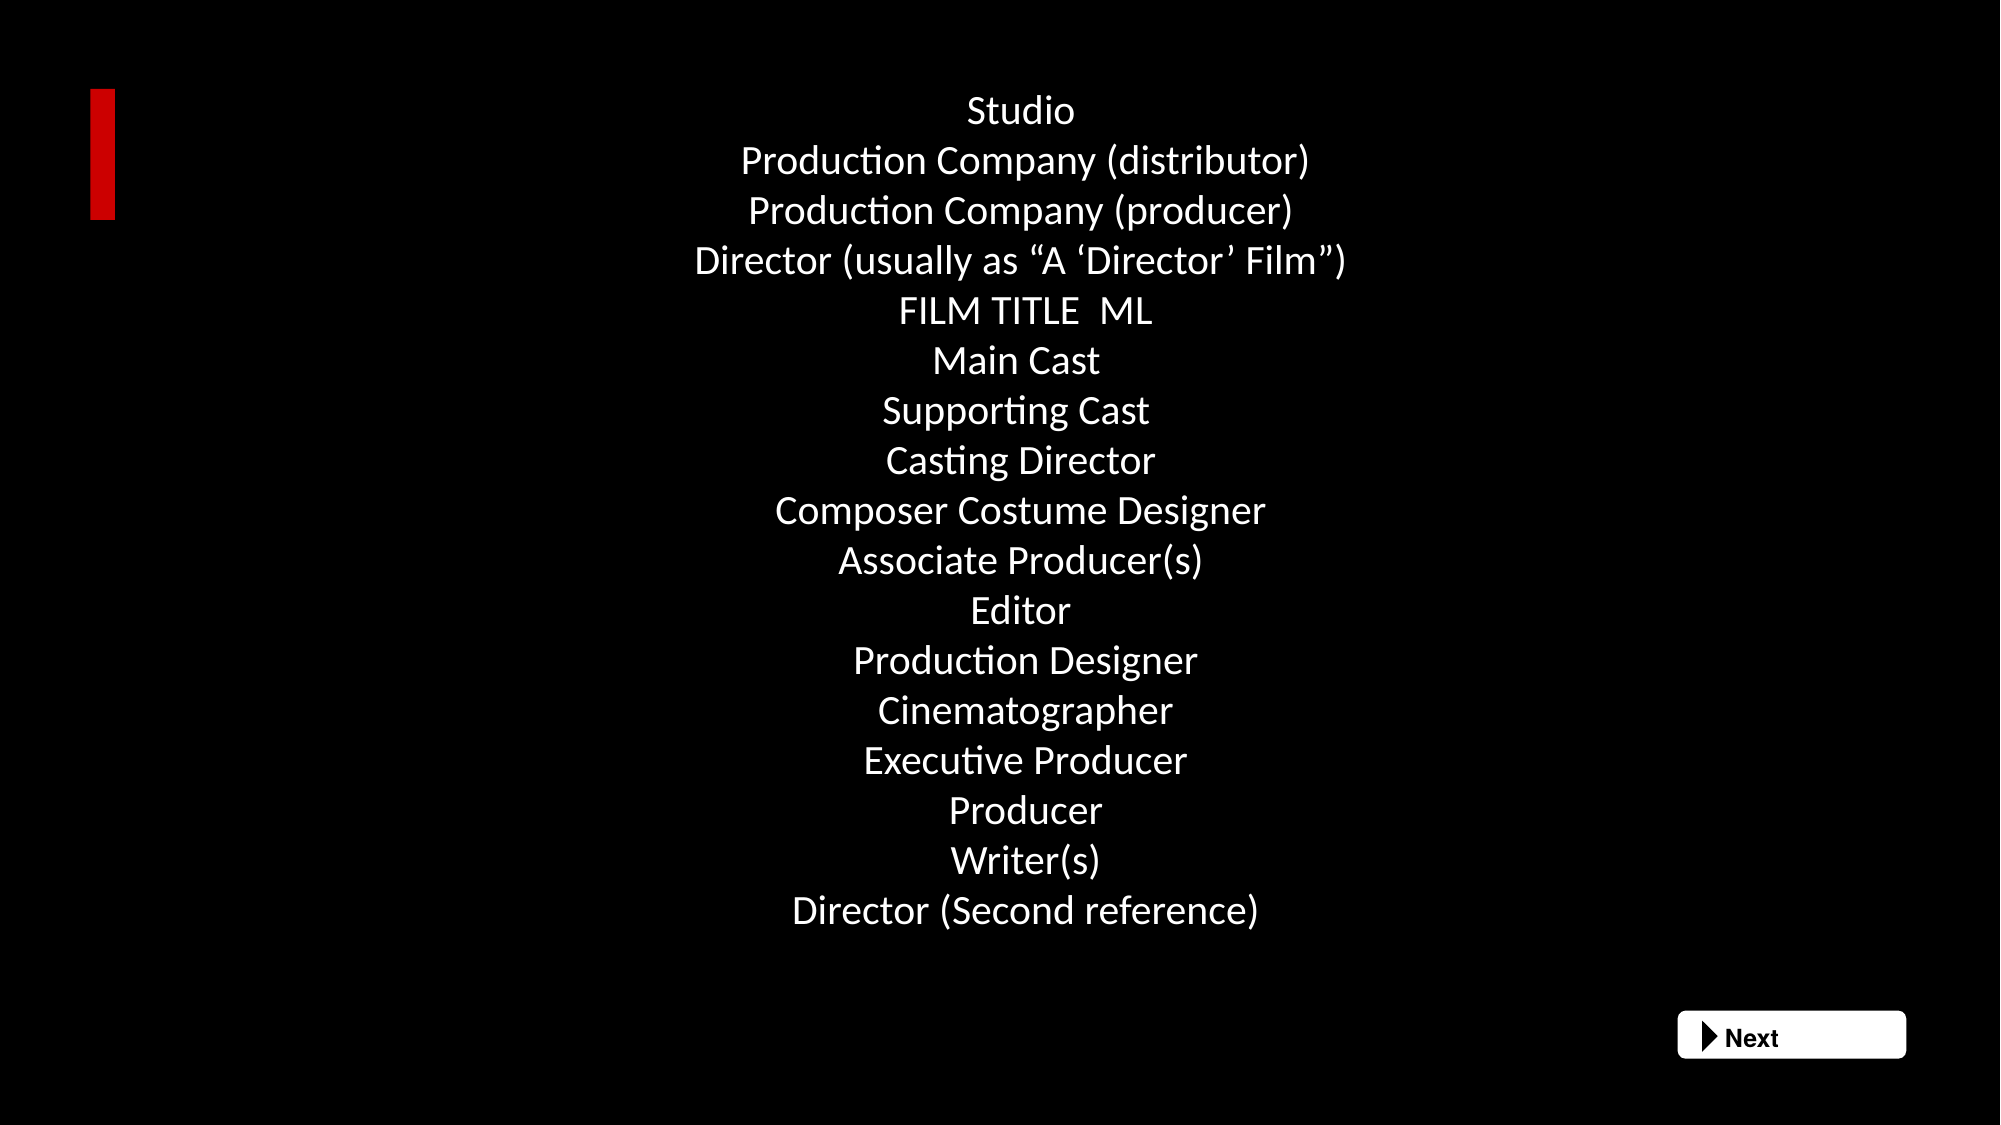

Studio
Production Company (distributor)
Production Company (producer)
Director (usually as “A ‘Director’ Film”)
FILM TITLE  ML
Main Cast
Supporting Cast
Casting Director
Composer Costume Designer
Associate Producer(s)
Editor
Production Designer
Cinematographer
Executive Producer
Producer
Writer(s)
Director (Second reference)

    Next